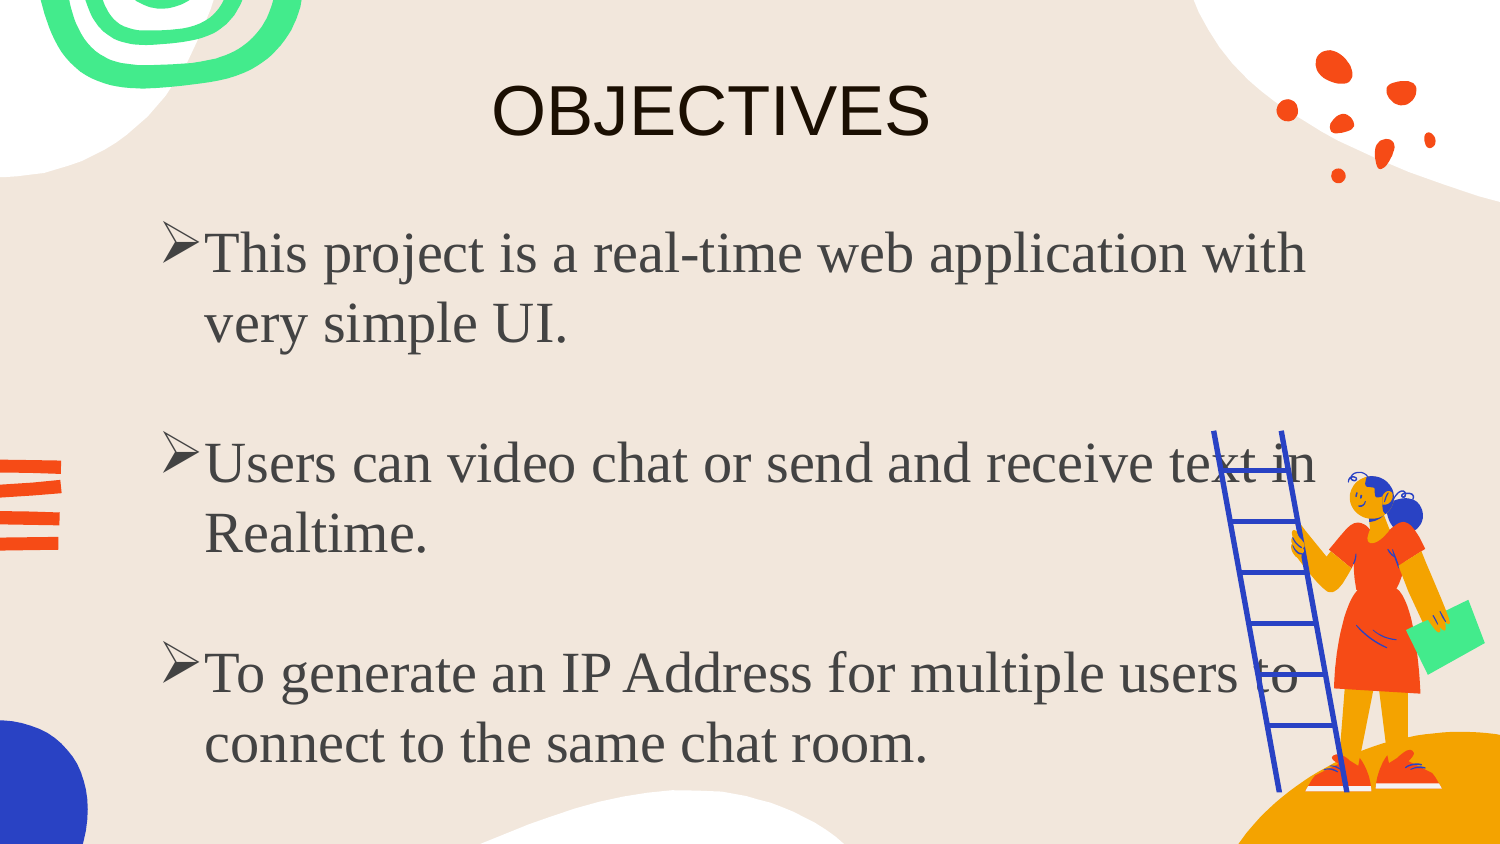

# OBJECTIVES
This project is a real-time web application with very simple UI.

Users can video chat or send and receive text in Realtime.

To generate an IP Address for multiple users to connect to the same chat room.